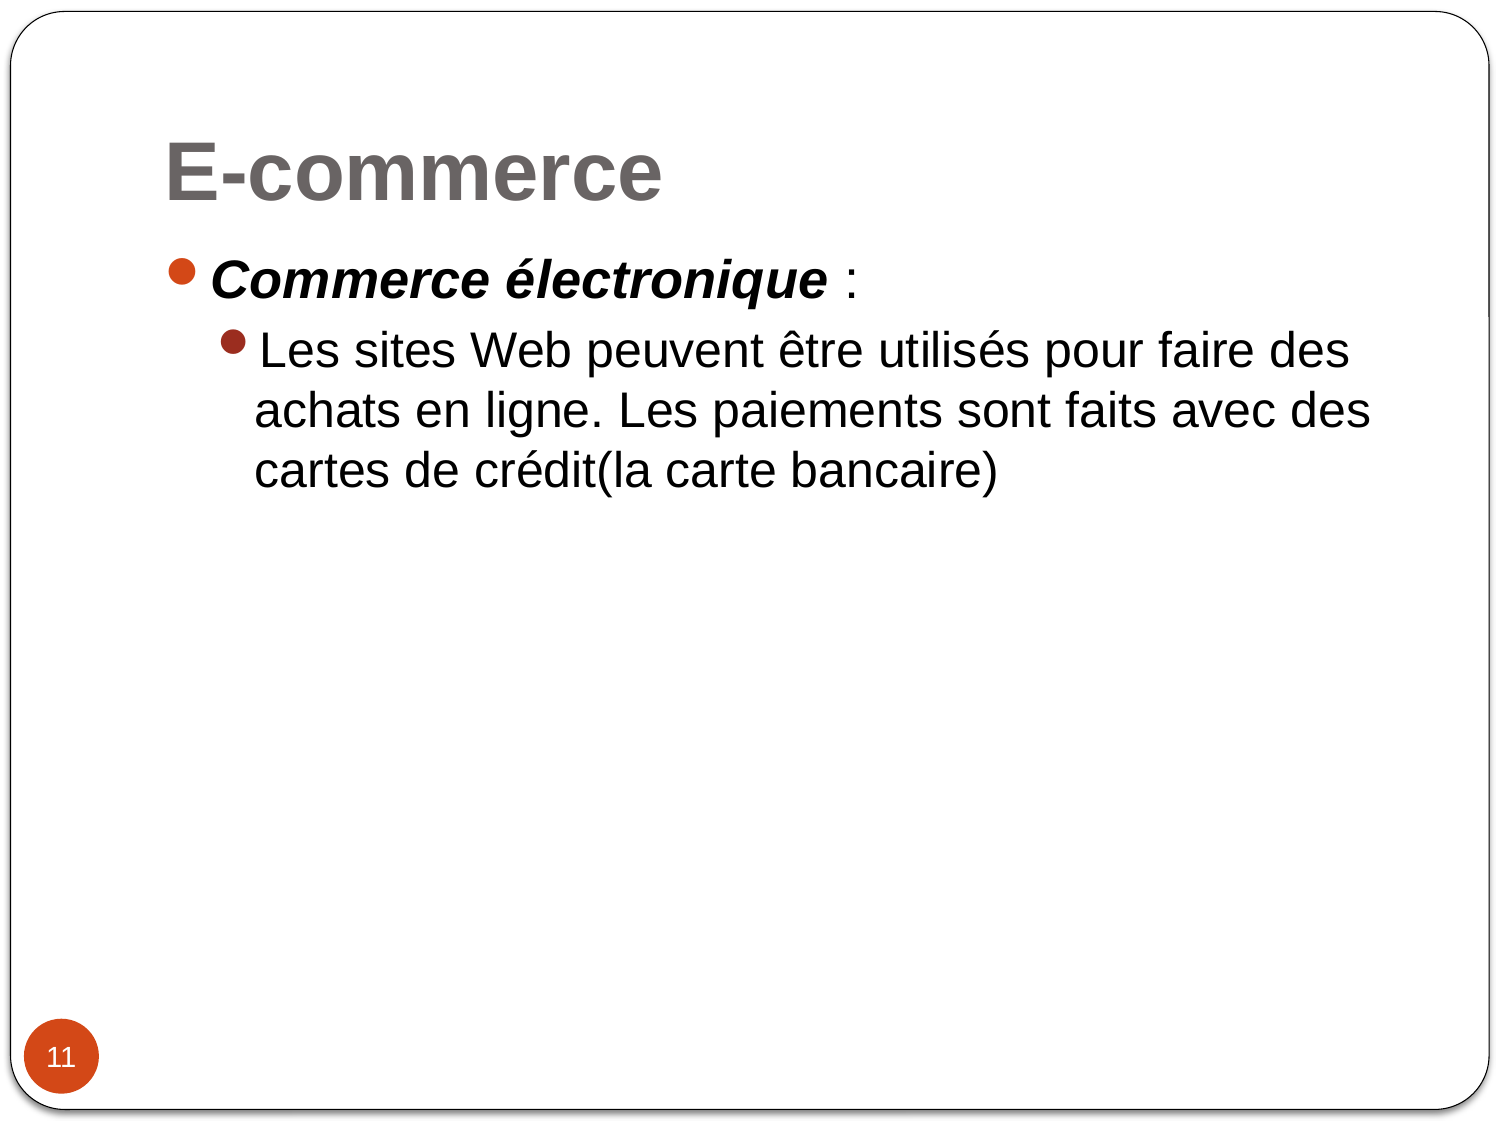

# E-commerce
Commerce électronique :
Les sites Web peuvent être utilisés pour faire des achats en ligne. Les paiements sont faits avec des cartes de crédit(la carte bancaire)
11